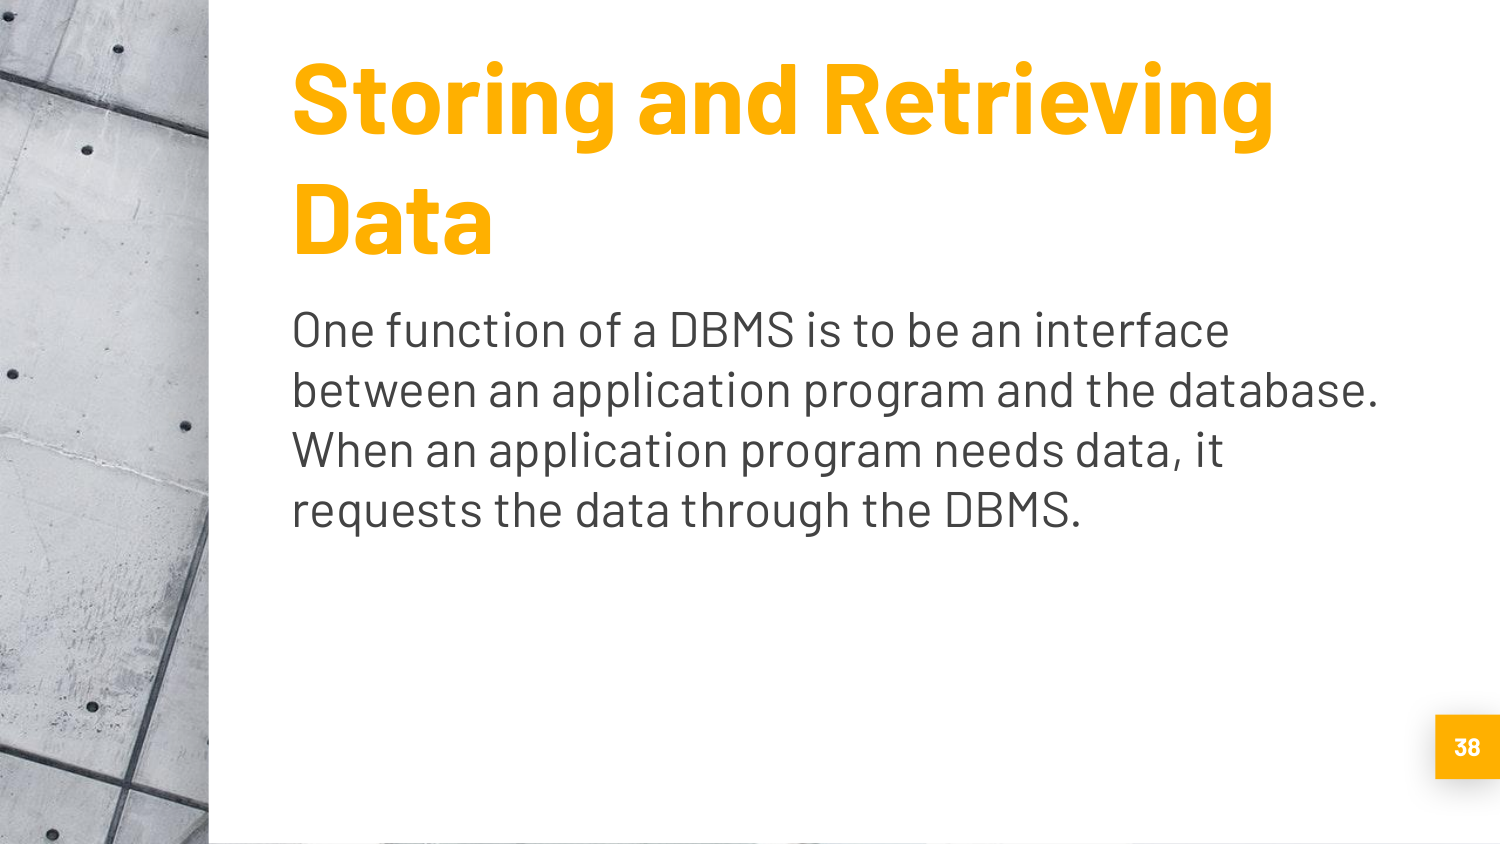

Storing and Retrieving Data
One function of a DBMS is to be an interface between an application program and the database. When an application program needs data, it requests the data through the DBMS.
38